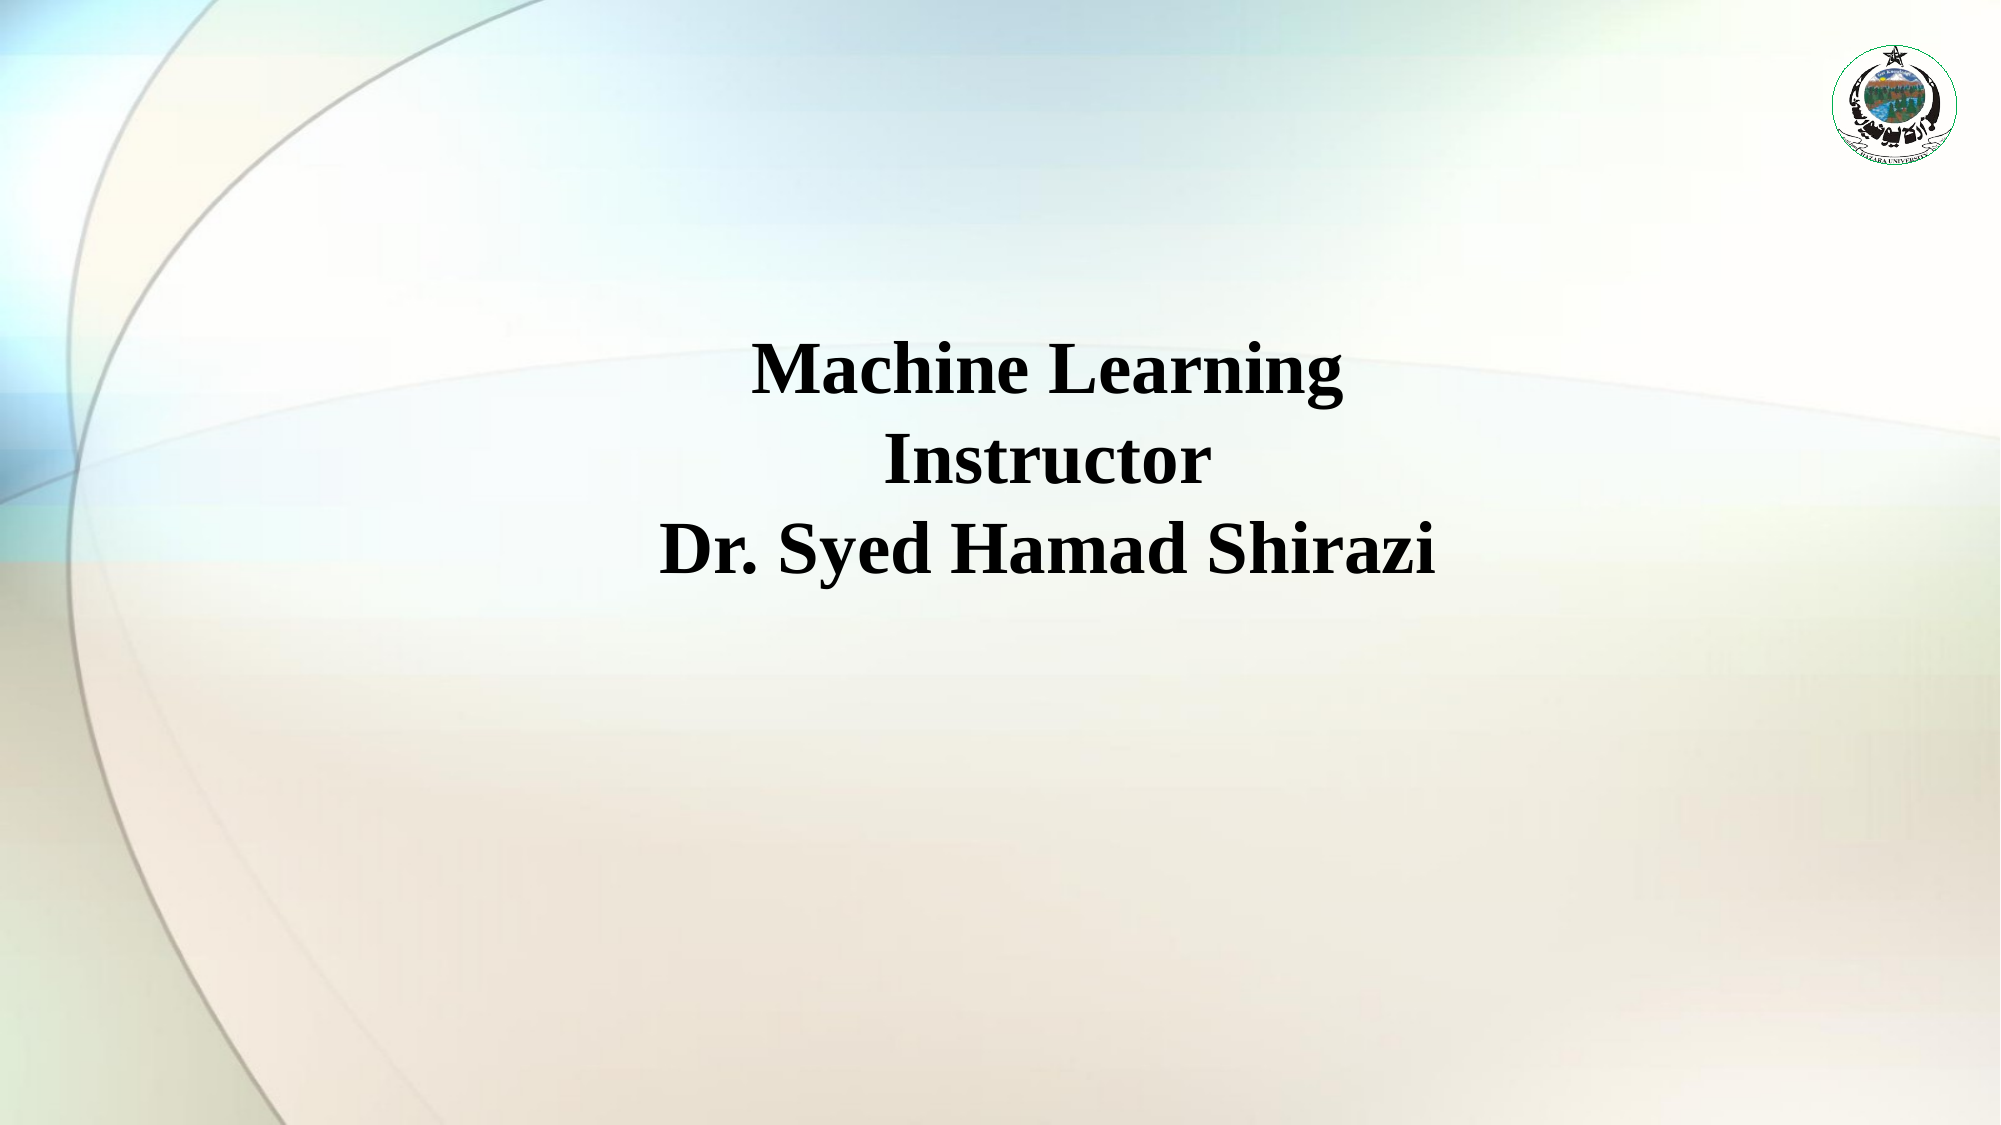

# Machine Learning Instructor Dr. Syed Hamad Shirazi